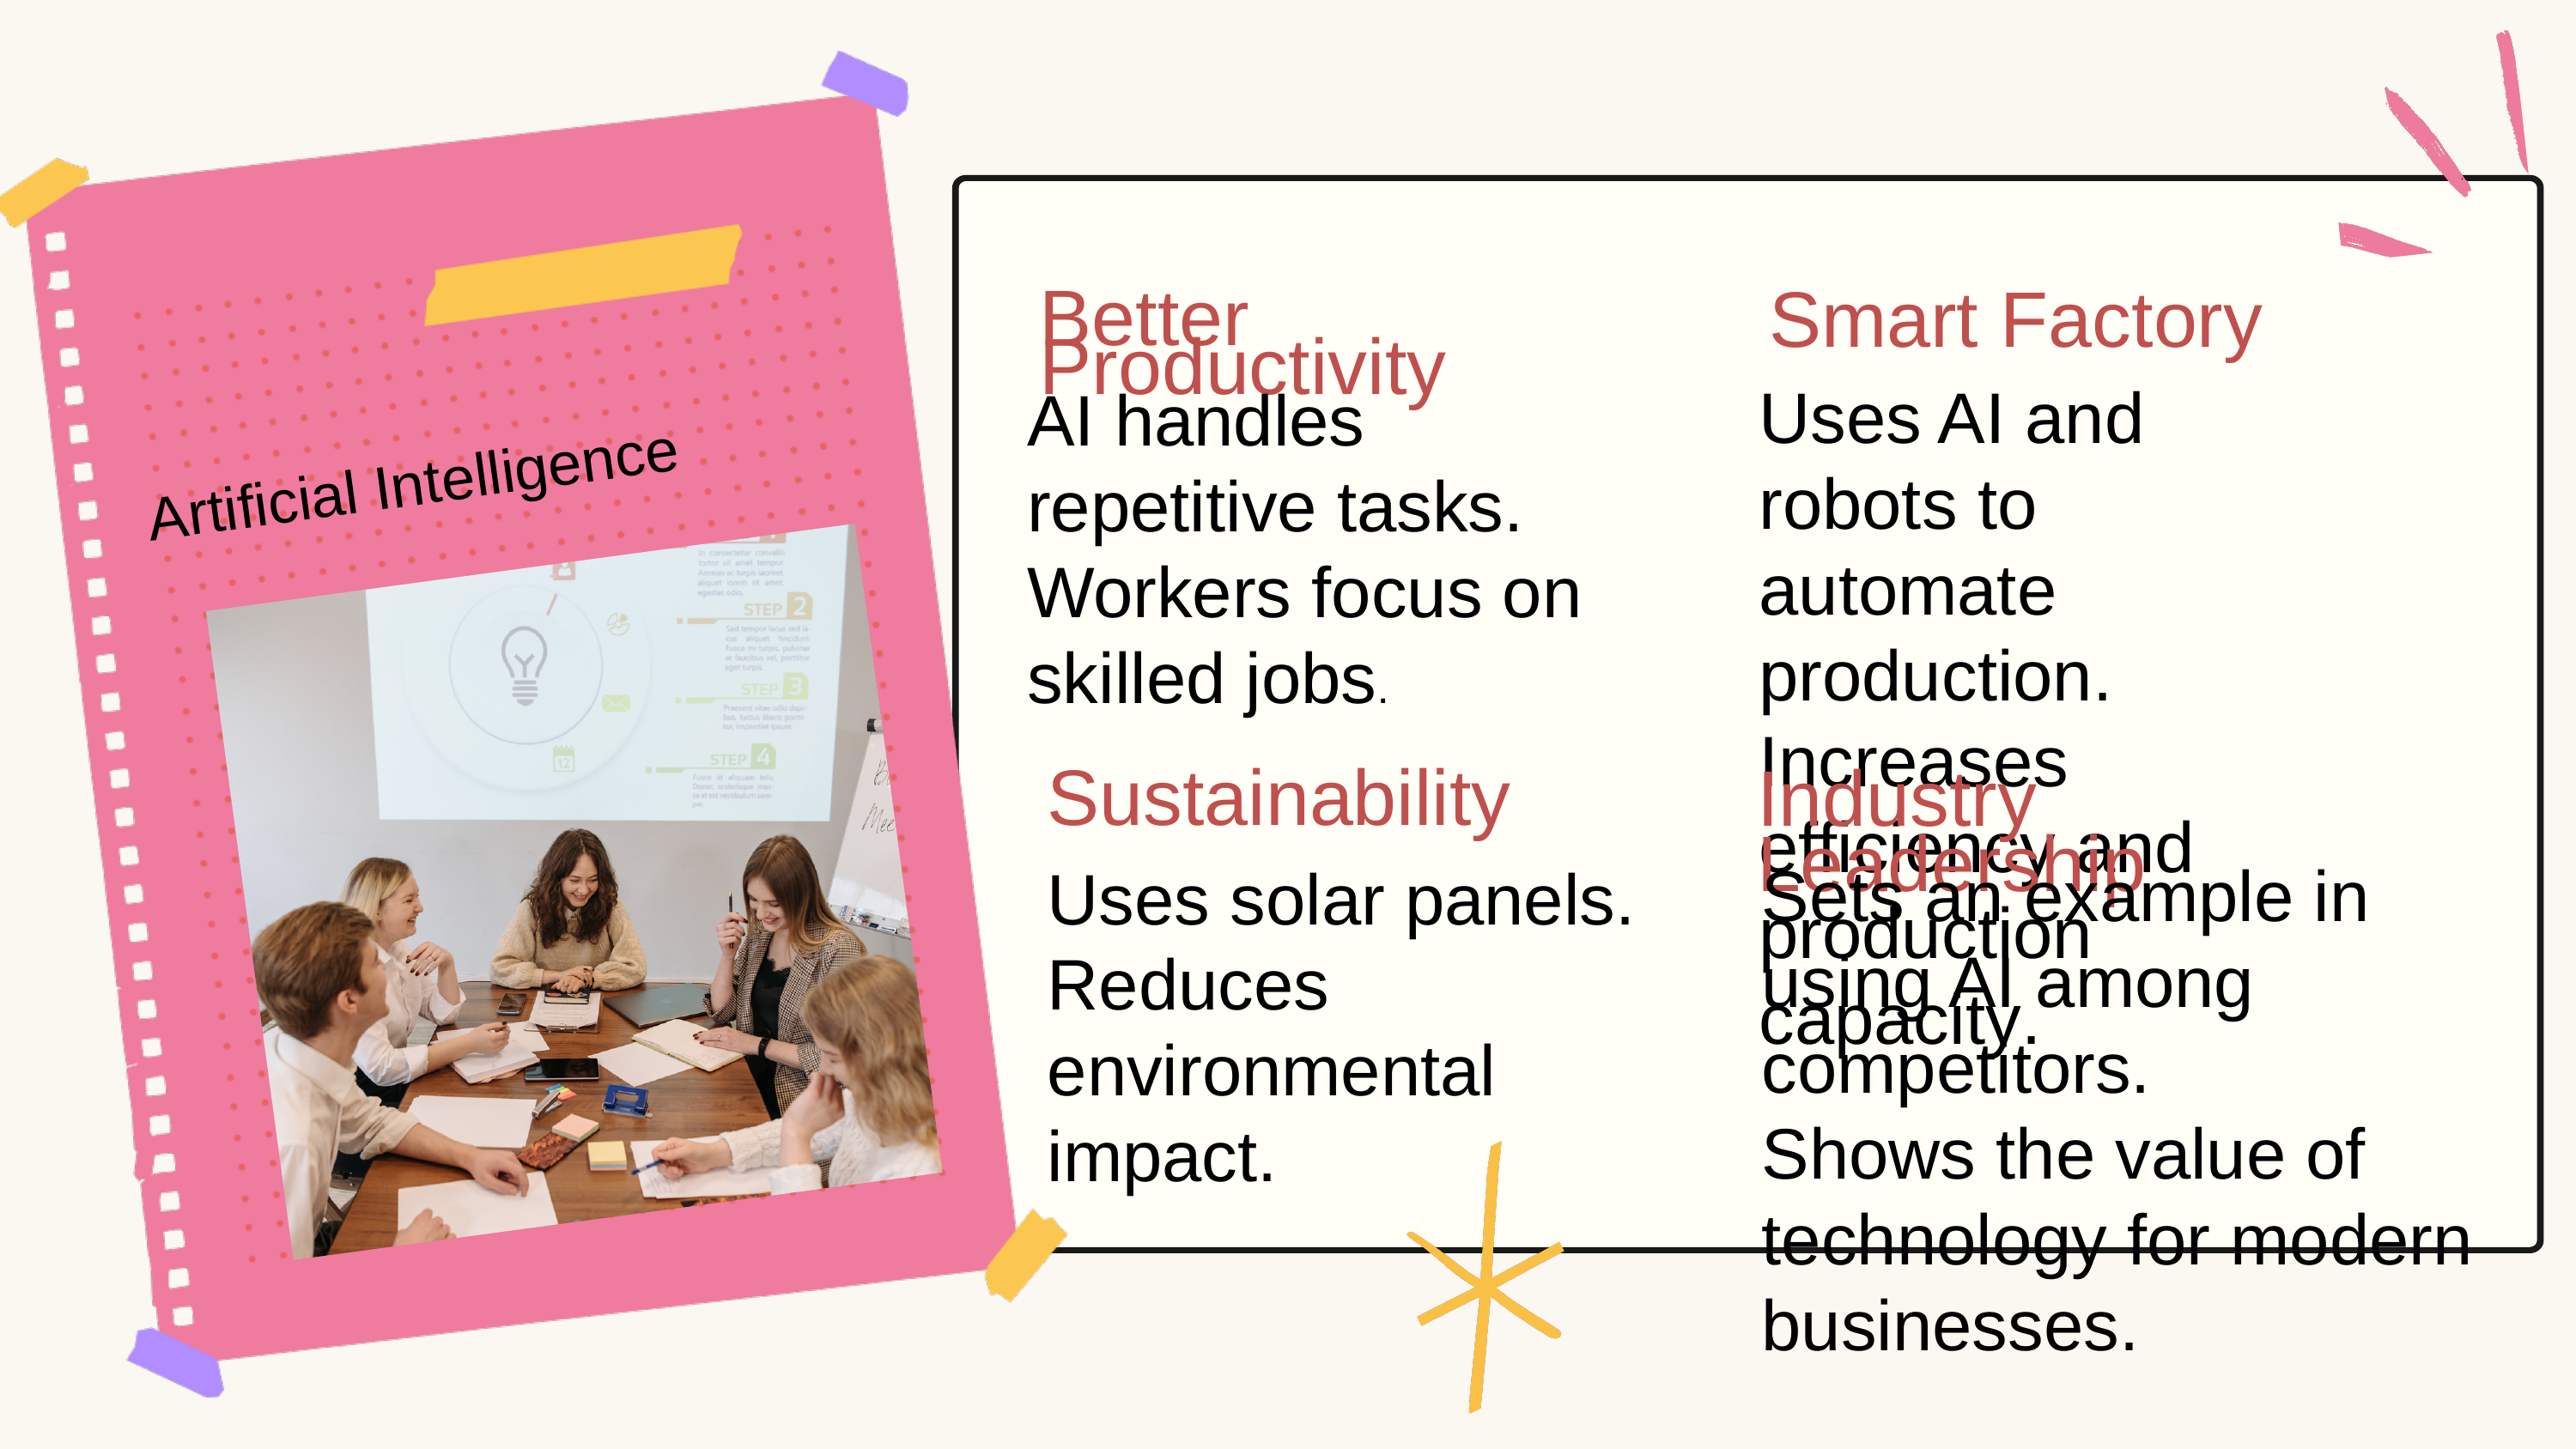

.

Smart Factory
Better Productivity
Uses AI and robots to
automate production.
Increases efficiency and
production capacity.
AI handles repetitive tasks.
Workers focus on skilled jobs.
Artificial Intelligence

Sustainability
Industry Leadership
Sets an example in using AI among competitors.
Shows the value of technology for modern businesses.
Uses solar panels.
Reduces environmental impact.